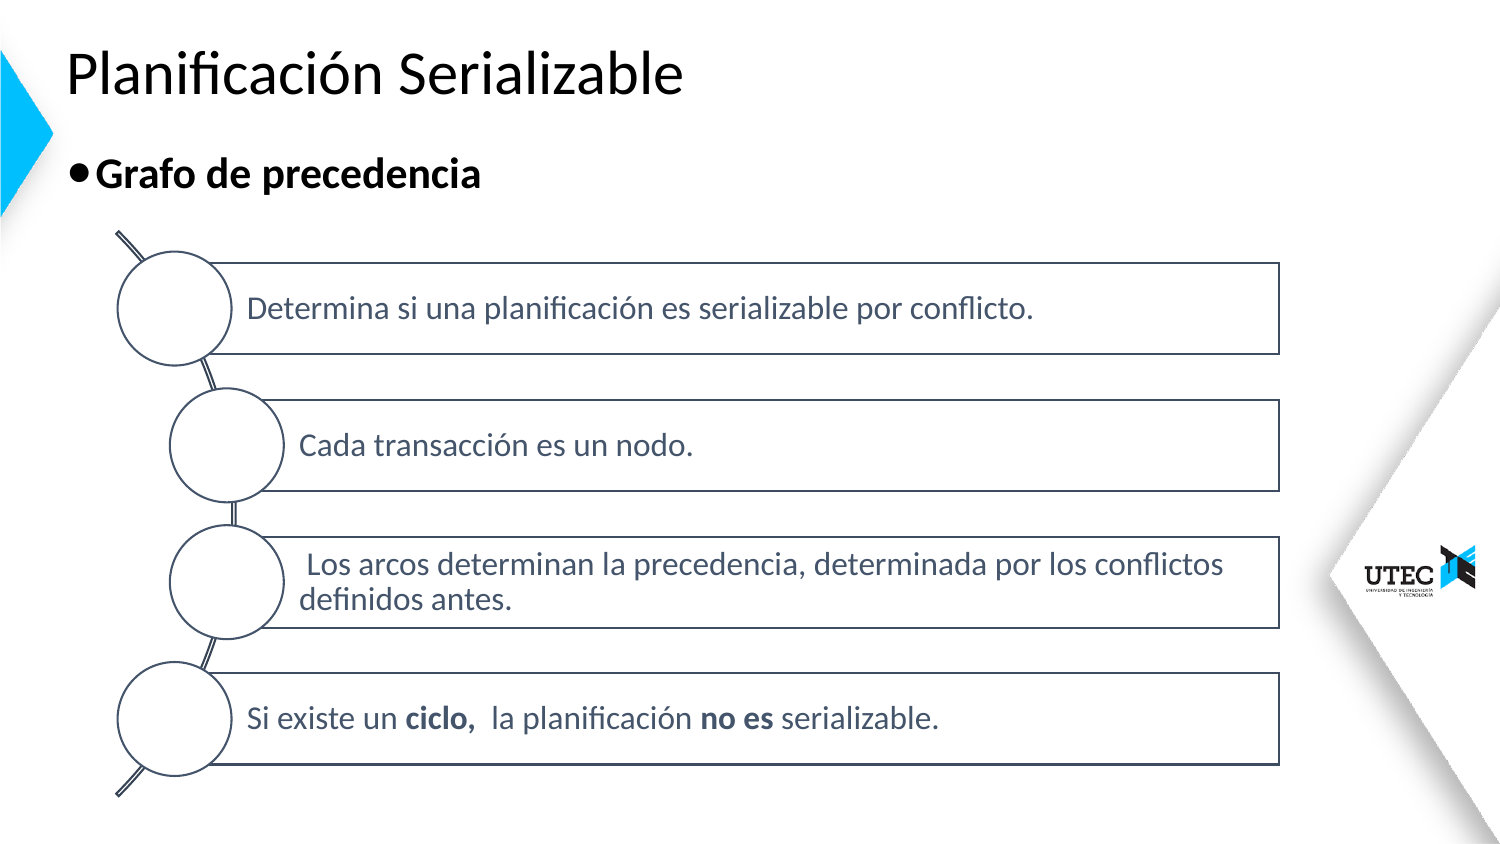

# Planificación Serializable
Grafo de precedencia

Determina si una planificación es serializable por conflicto.
Cada transacción es un nodo.
 Los arcos determinan la precedencia, determinada por los conflictos definidos antes.
Si existe un ciclo,  la planificación no es serializable.